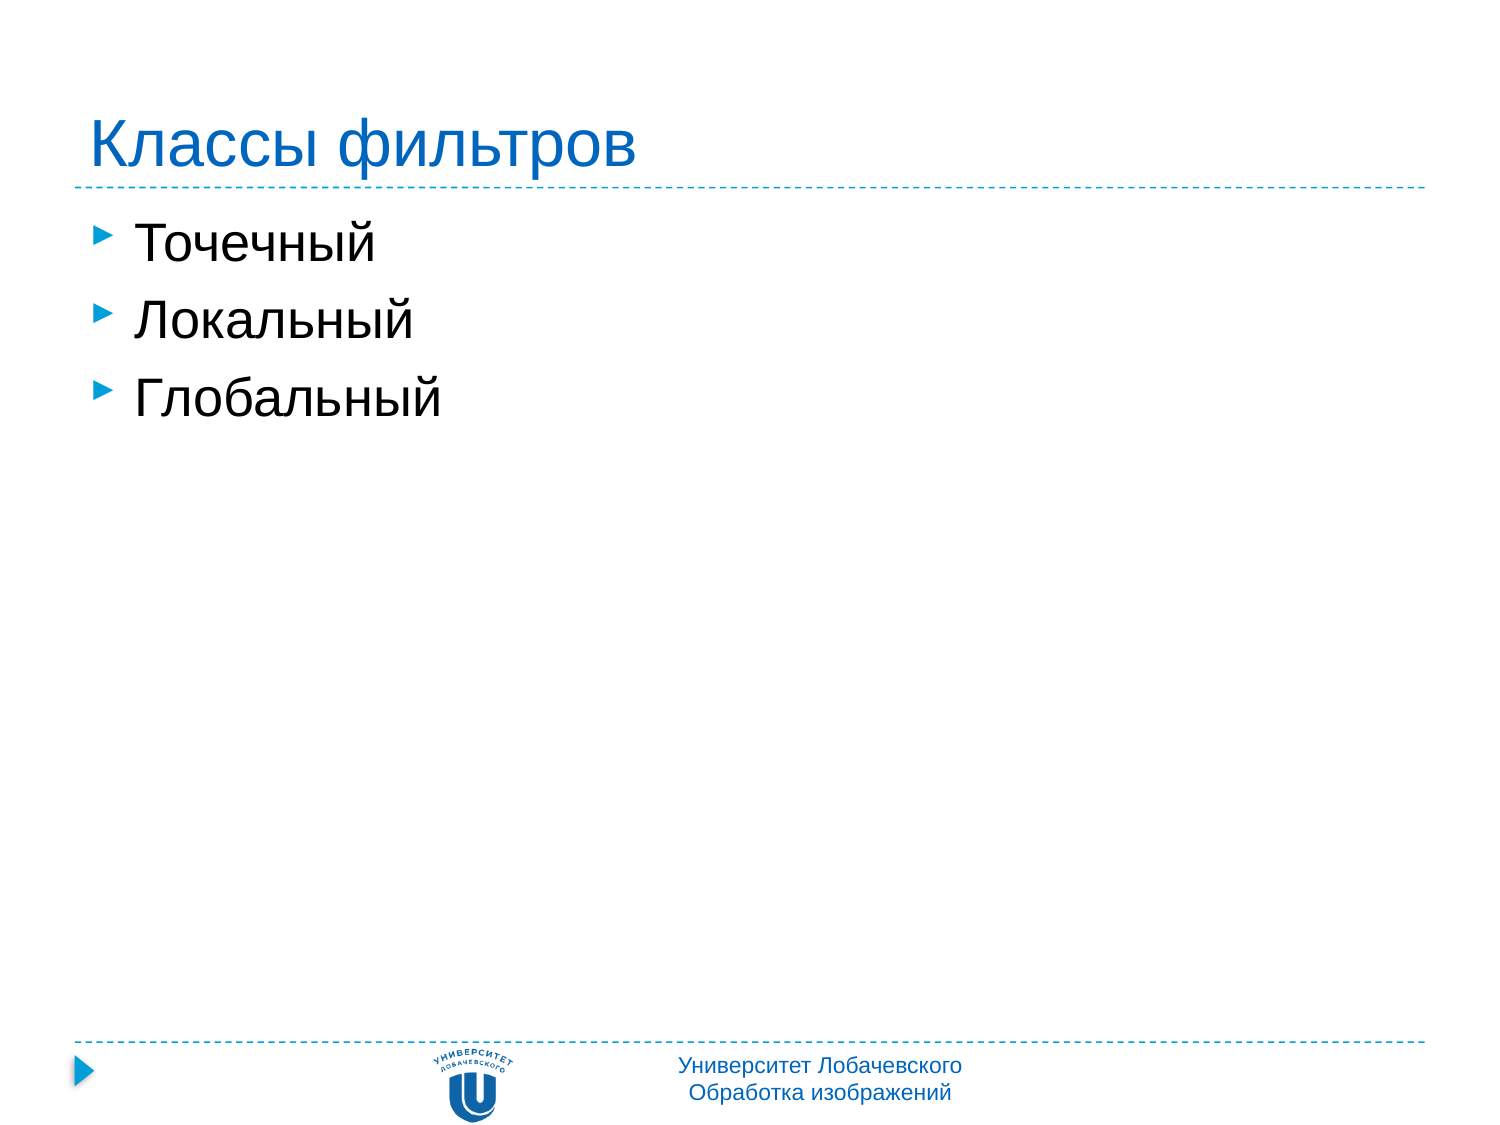

# Классы фильтров
Точечный
Локальный
Глобальный
132
Университет Лобачевского
Обработка изображений